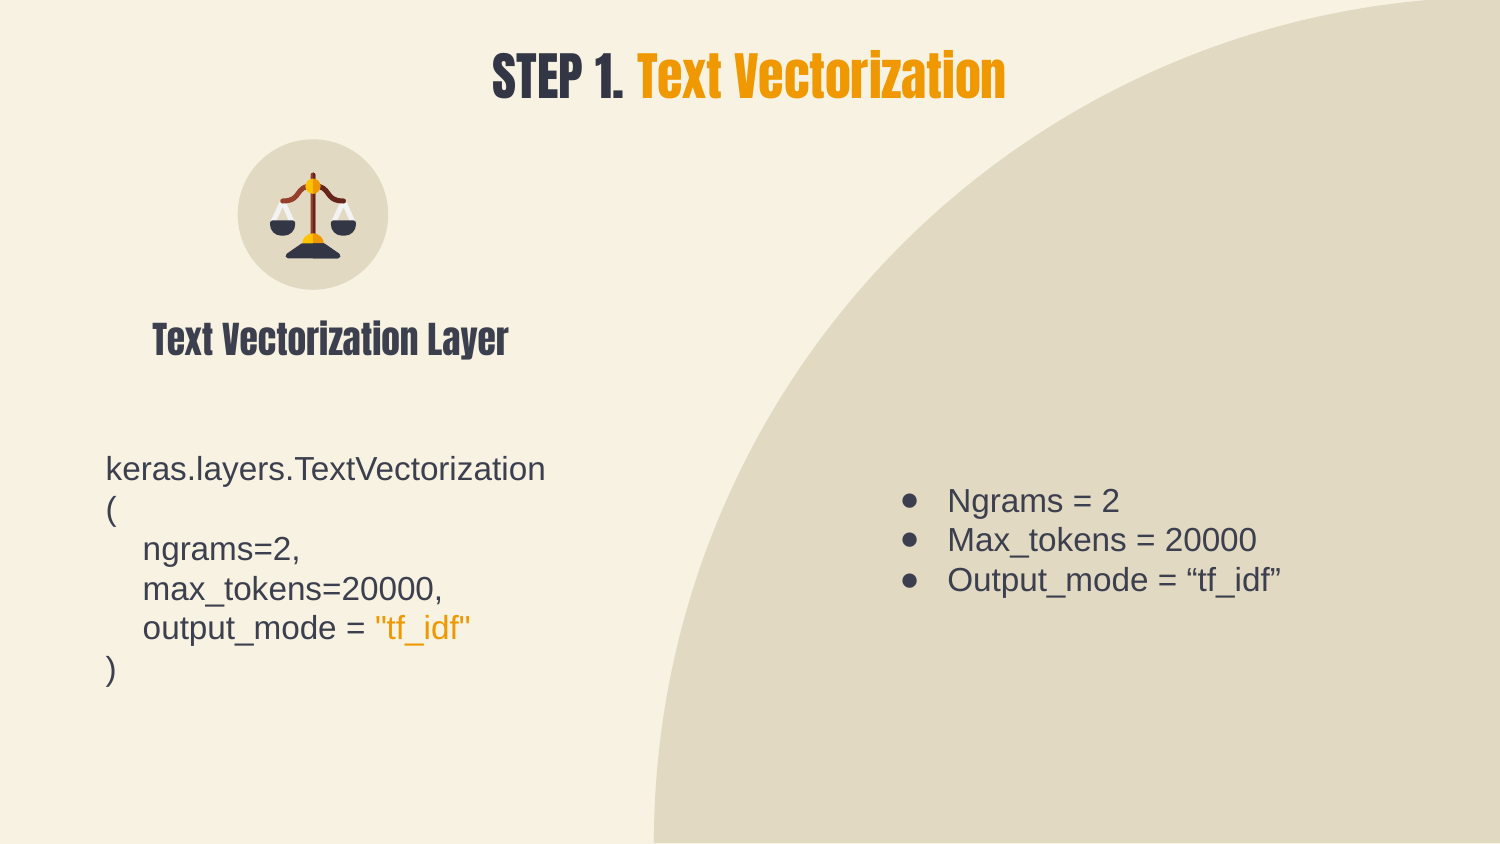

STEP 1. Text Vectorization

# Text Vectorization Layer
keras.layers.TextVectorization
(
    ngrams=2,
    max_tokens=20000,
    output_mode = "tf_idf"
)
Ngrams = 2
Max_tokens = 20000
Output_mode = “tf_idf”